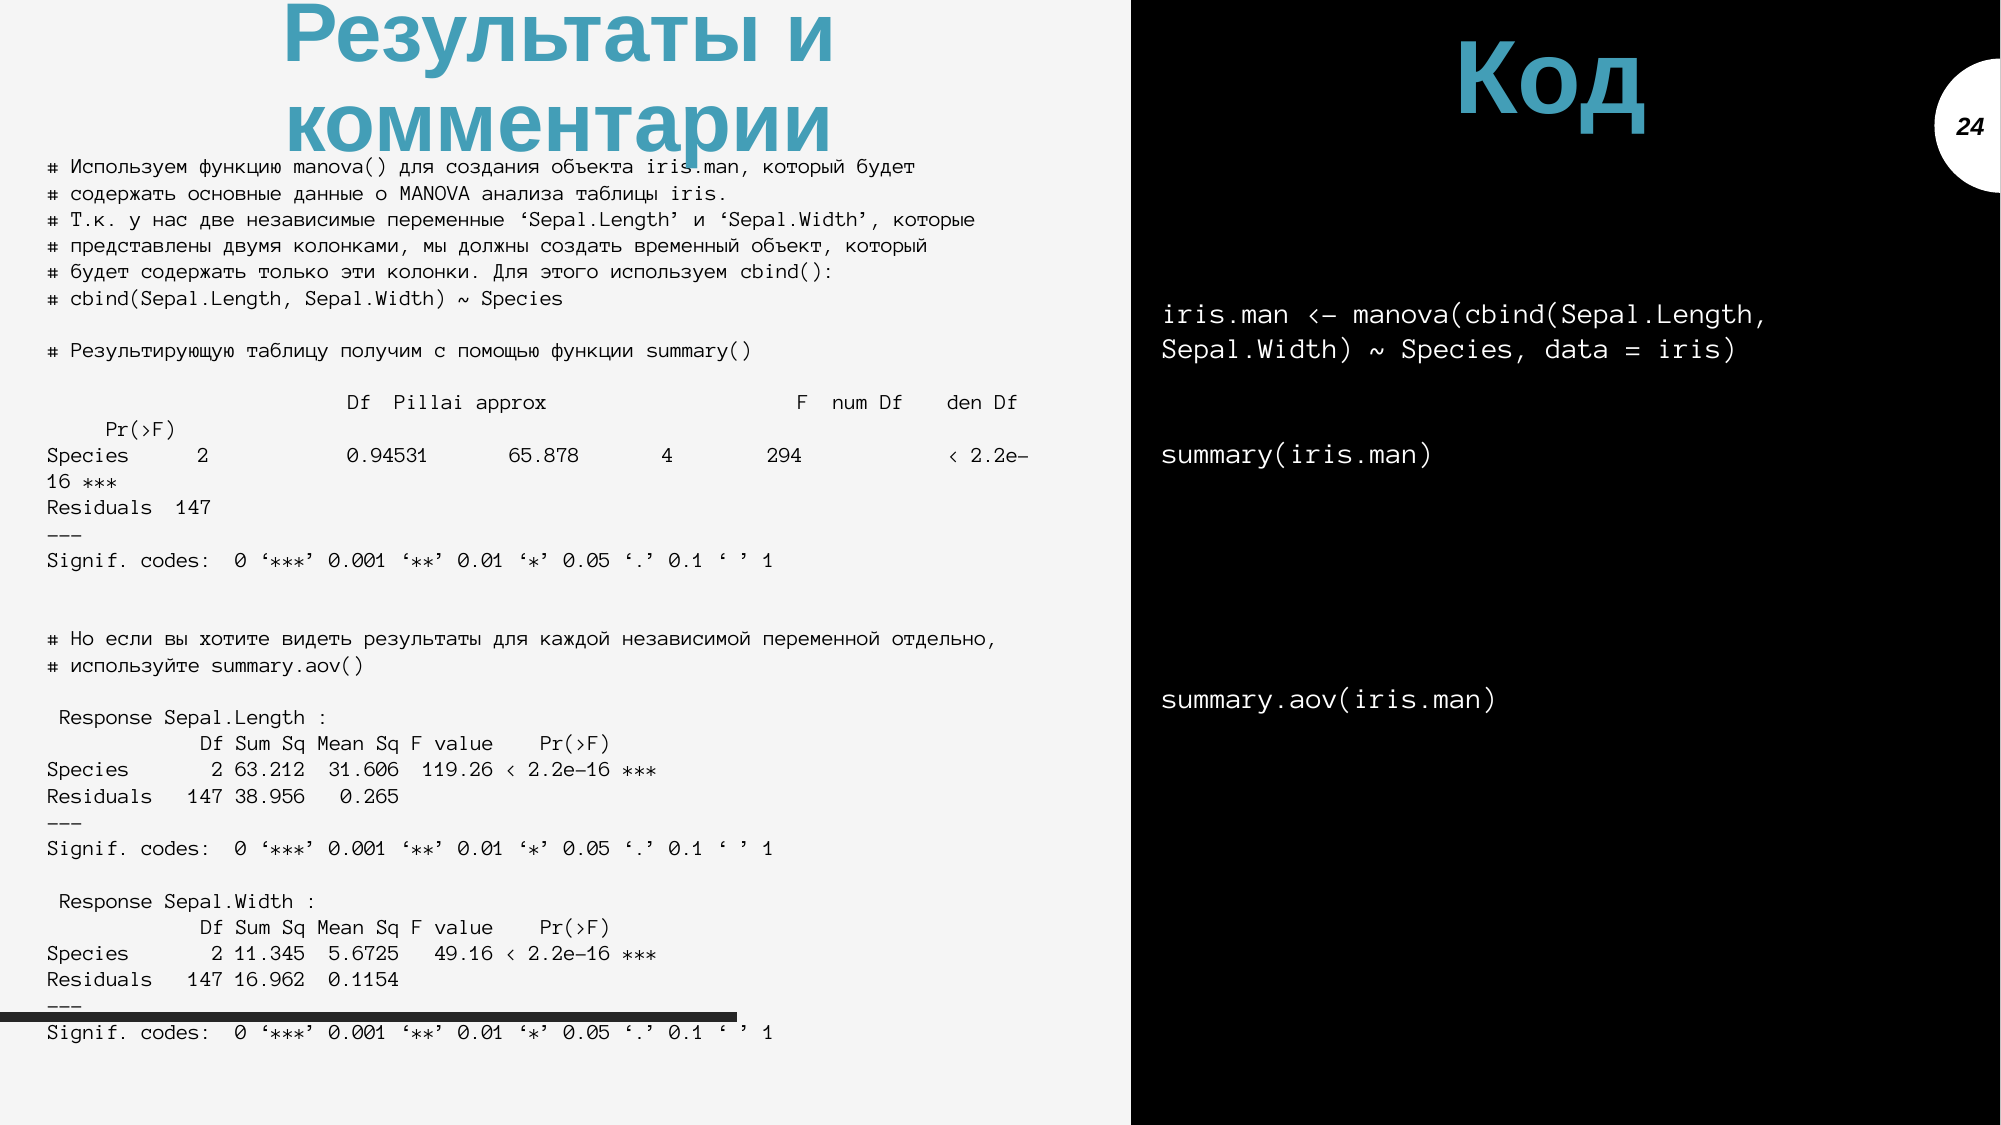

Результаты и комментарии
Код
# Используем функцию manova() для создания объекта iris.man, который будет
# содержать основные данные о MANOVA анализа таблицы iris. # Т.к. у нас две независимые переменные ‘Sepal.Length’ и ‘Sepal.Width’, которые # представлены двумя колонками, мы должны создать временный объект, который
# будет содержать только эти колонки. Для этого используем cbind():
# cbind(Sepal.Length, Sepal.Width) ~ Species

# Результирующую таблицу получим с помощью функции summary()

 		Df  Pillai approx 		F  num Df 	den Df        Pr(>F)
Species     	2 	0.94531	 65.878       4        294	< 2.2e-16 ***
Residuals  147
---
Signif. codes:  0 ‘***’ 0.001 ‘**’ 0.01 ‘*’ 0.05 ‘.’ 0.1 ‘ ’ 1

# Но если вы хотите видеть результаты для каждой независимой переменной отдельно,
# используйте summary.aov()

 Response Sepal.Length :
             Df Sum Sq Mean Sq F value    Pr(>F)
Species       2 63.212  31.606  119.26 < 2.2e-16 ***
Residuals   147 38.956   0.265
---
Signif. codes:  0 ‘***’ 0.001 ‘**’ 0.01 ‘*’ 0.05 ‘.’ 0.1 ‘ ’ 1

 Response Sepal.Width :
             Df Sum Sq Mean Sq F value    Pr(>F)
Species       2 11.345  5.6725   49.16 < 2.2e-16 ***
Residuals   147 16.962  0.1154
---
Signif. codes:  0 ‘***’ 0.001 ‘**’ 0.01 ‘*’ 0.05 ‘.’ 0.1 ‘ ’ 1

iris.man <- manova(cbind(Sepal.Length, Sepal.Width) ~ Species, data = iris)

summary(iris.man)

summary.aov(iris.man)